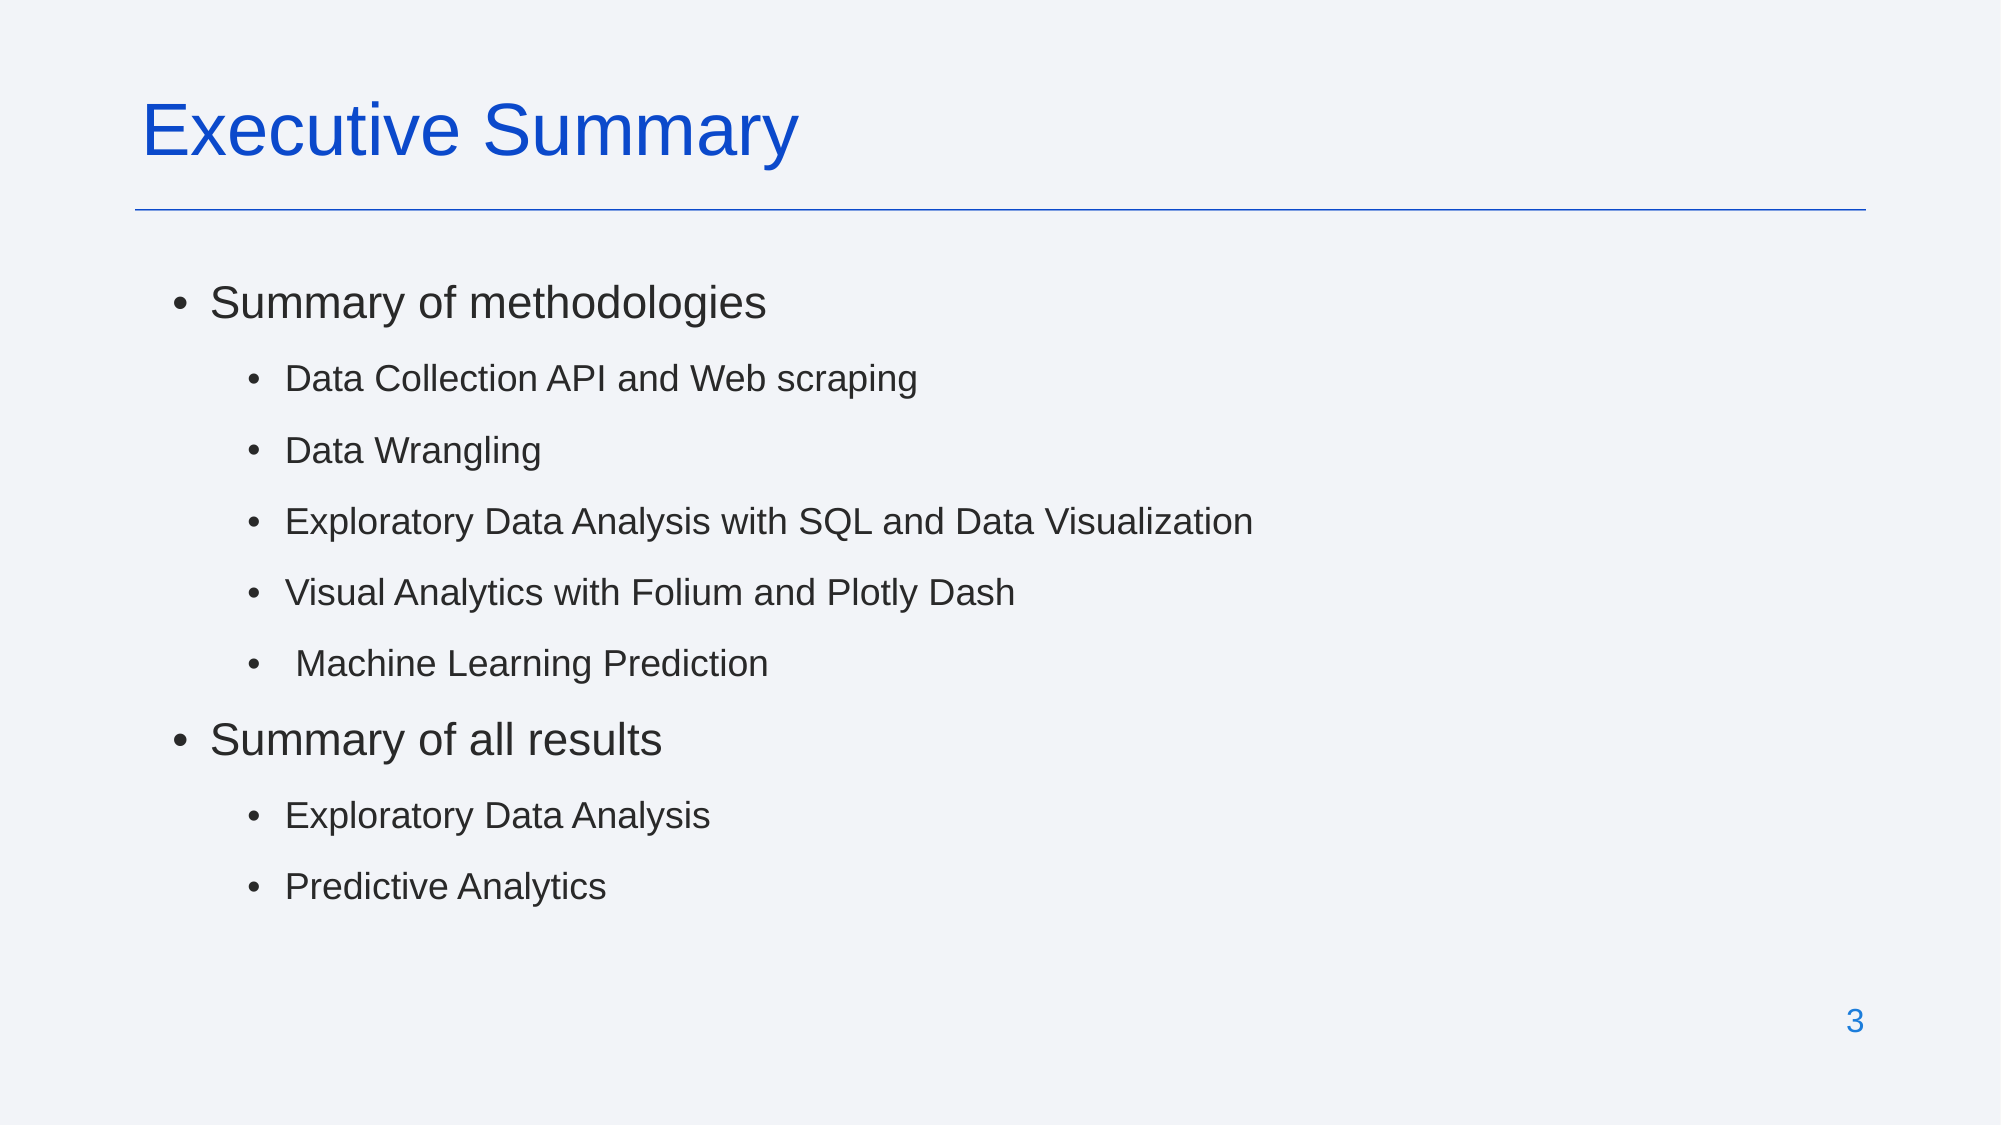

Executive Summary
Summary of methodologies
Data Collection API and Web scraping
Data Wrangling
Exploratory Data Analysis with SQL and Data Visualization
Visual Analytics with Folium and Plotly Dash
 Machine Learning Prediction
Summary of all results
Exploratory Data Analysis
Predictive Analytics

3